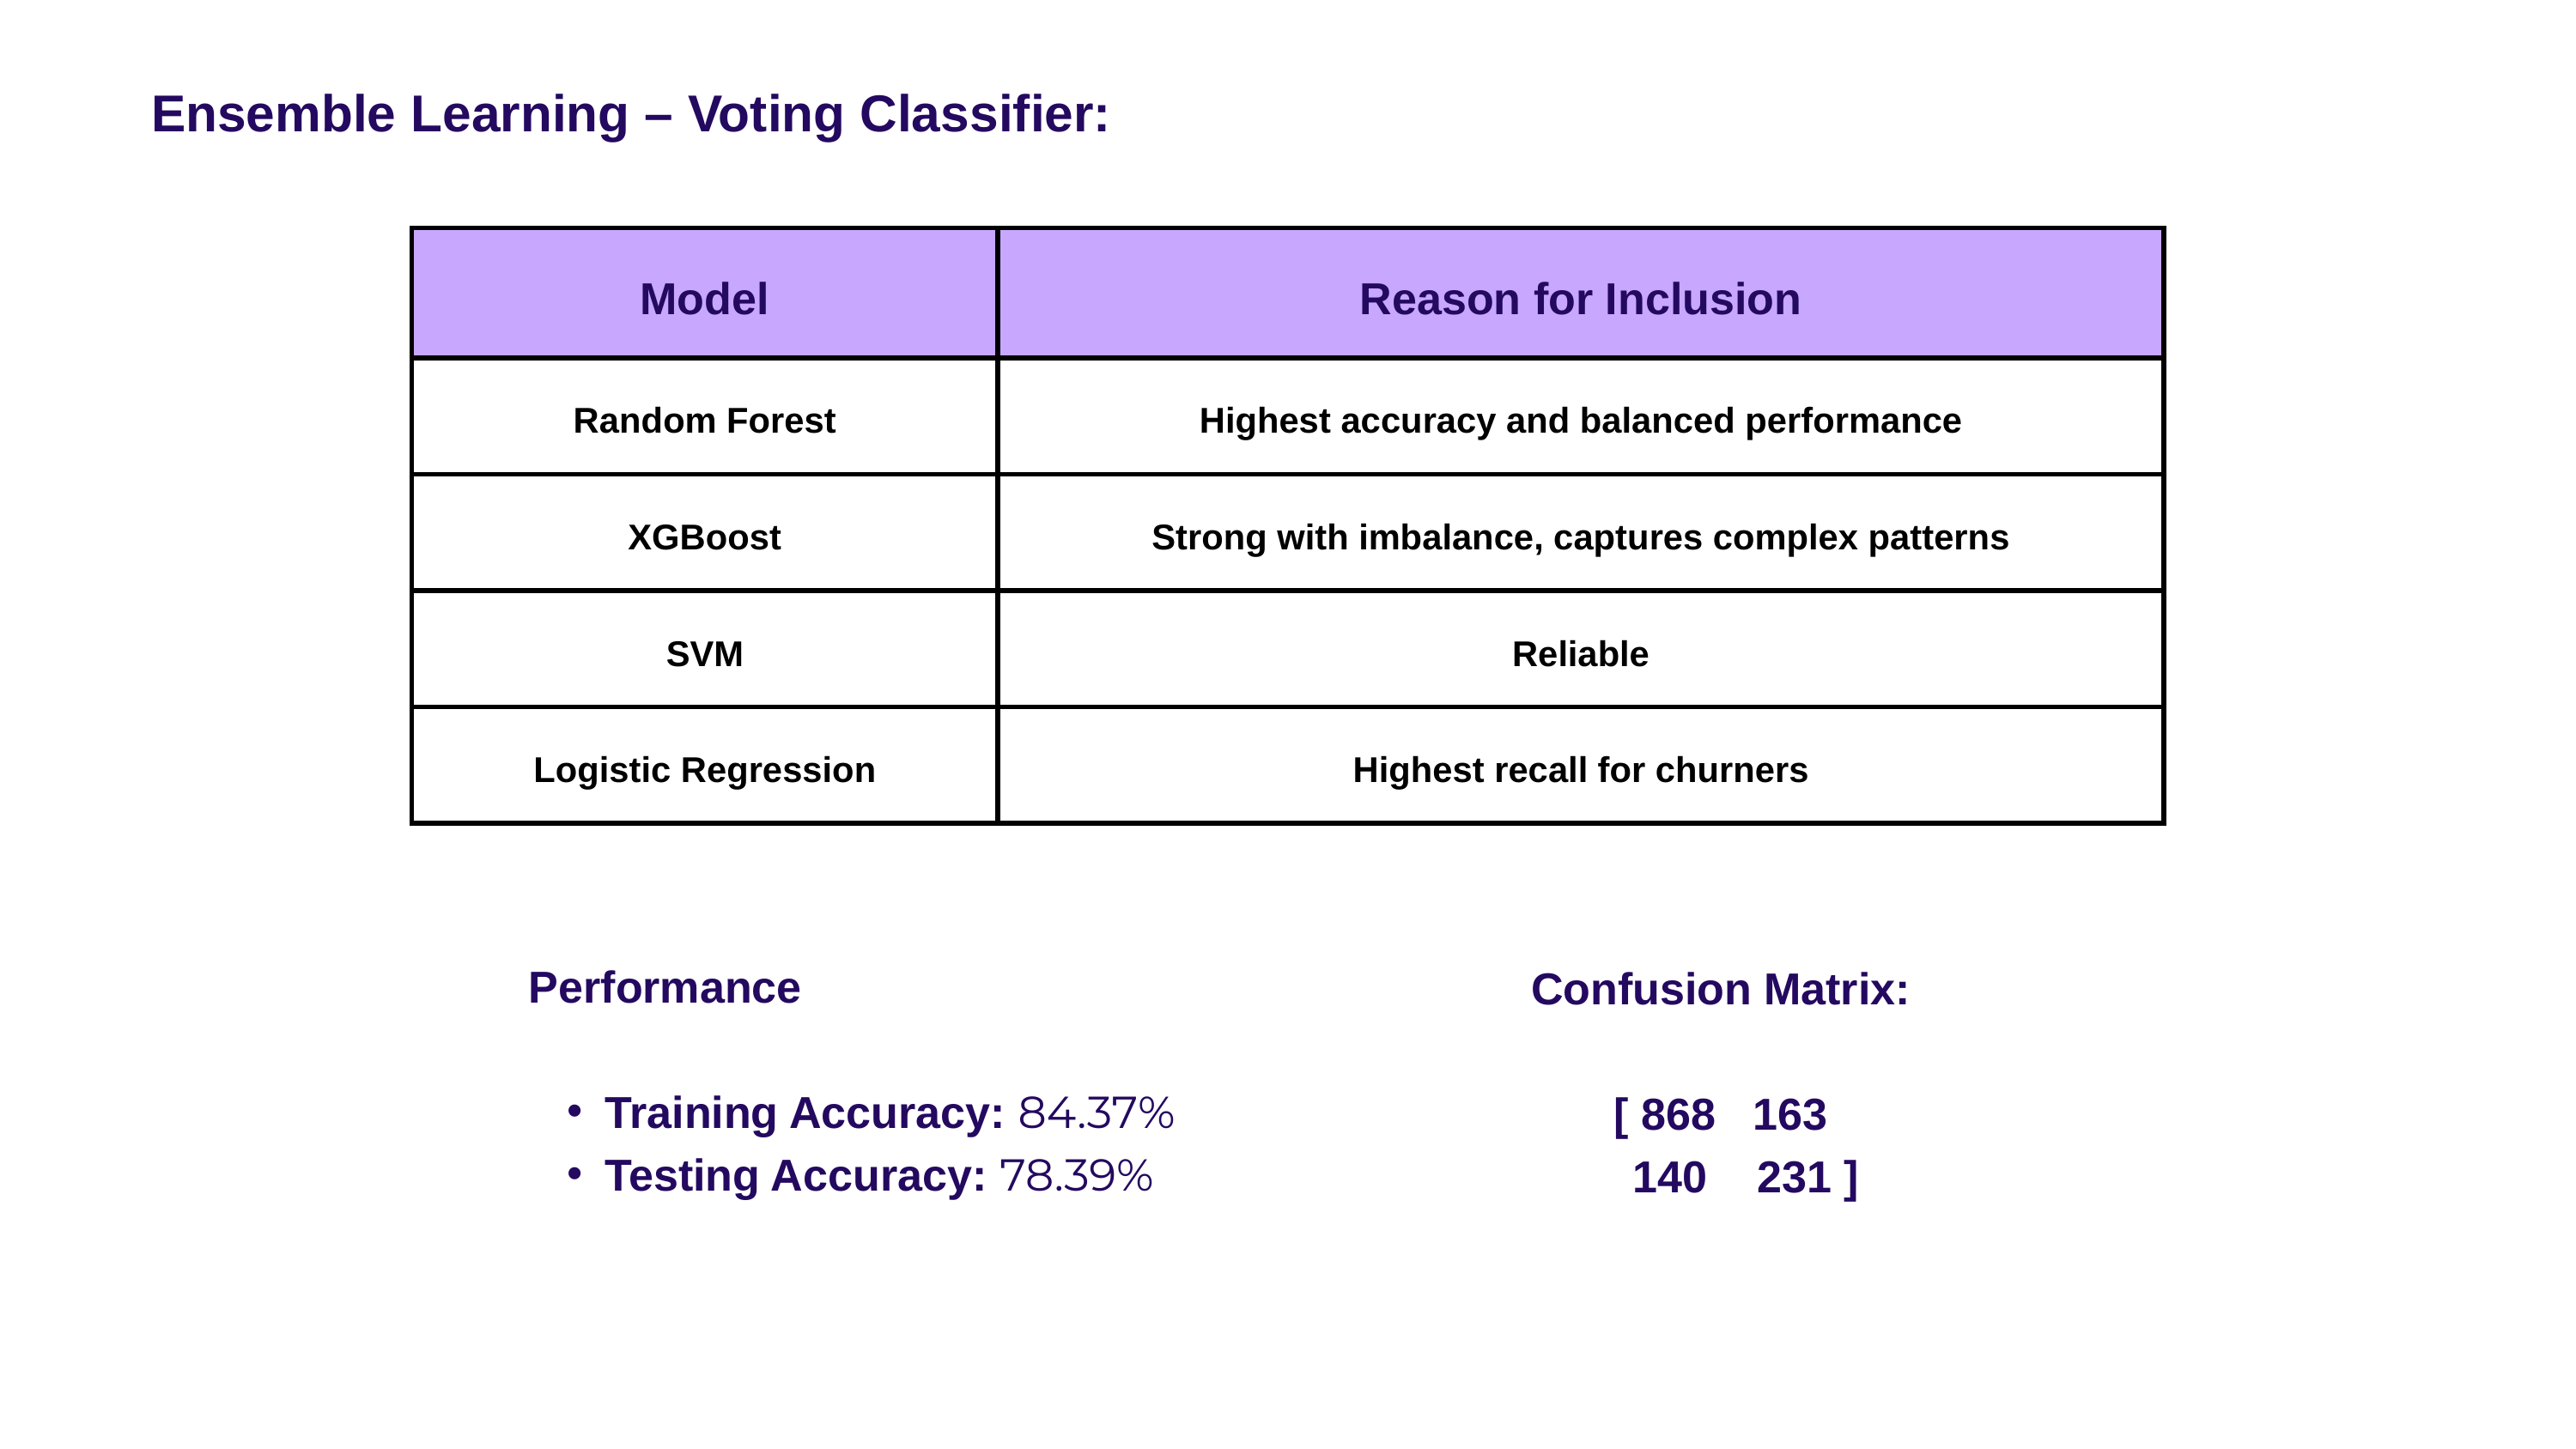

Ensemble Learning – Voting Classifier:
| Model | Reason for Inclusion |
| --- | --- |
| Random Forest | Highest accuracy and balanced performance |
| XGBoost | Strong with imbalance, captures complex patterns |
| SVM | Reliable |
| Logistic Regression | Highest recall for churners |
Performance

Training Accuracy: 84.37%
Testing Accuracy: 78.39%
Confusion Matrix:

[ 868   163
    140    231 ]